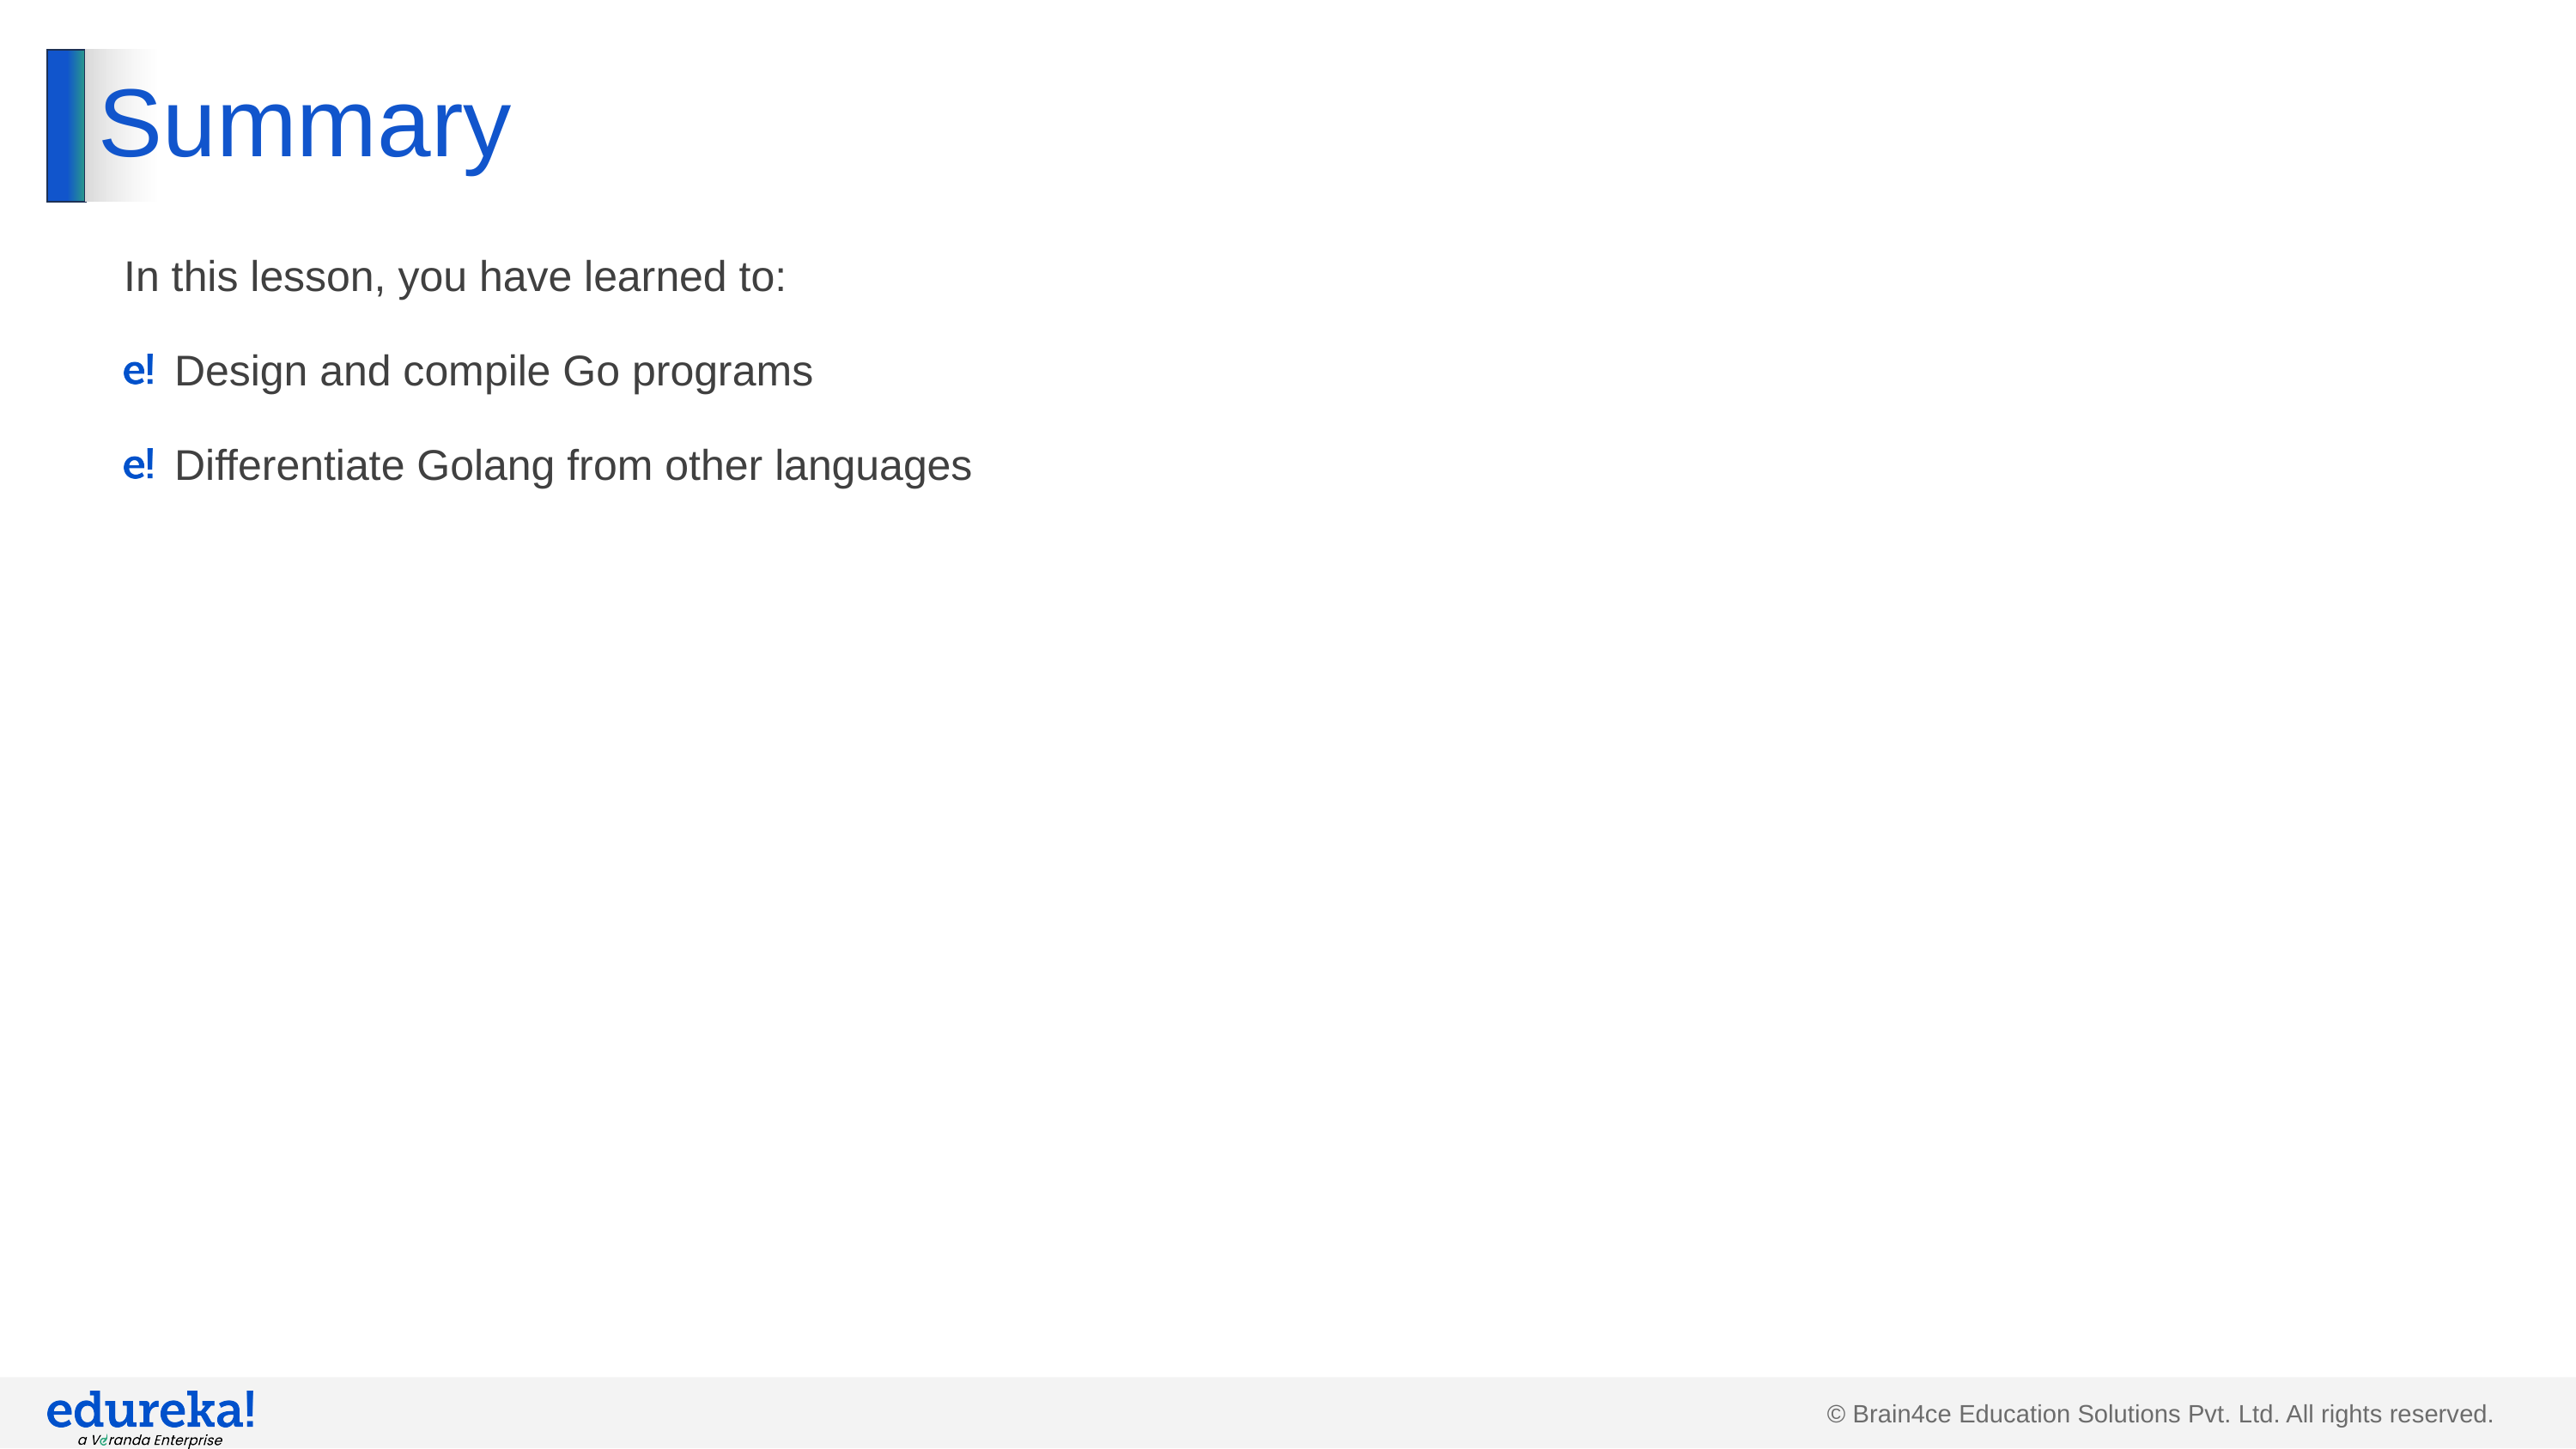

# Summary
In this lesson, you have learned to:
Design and compile Go programs
Differentiate Golang from other languages